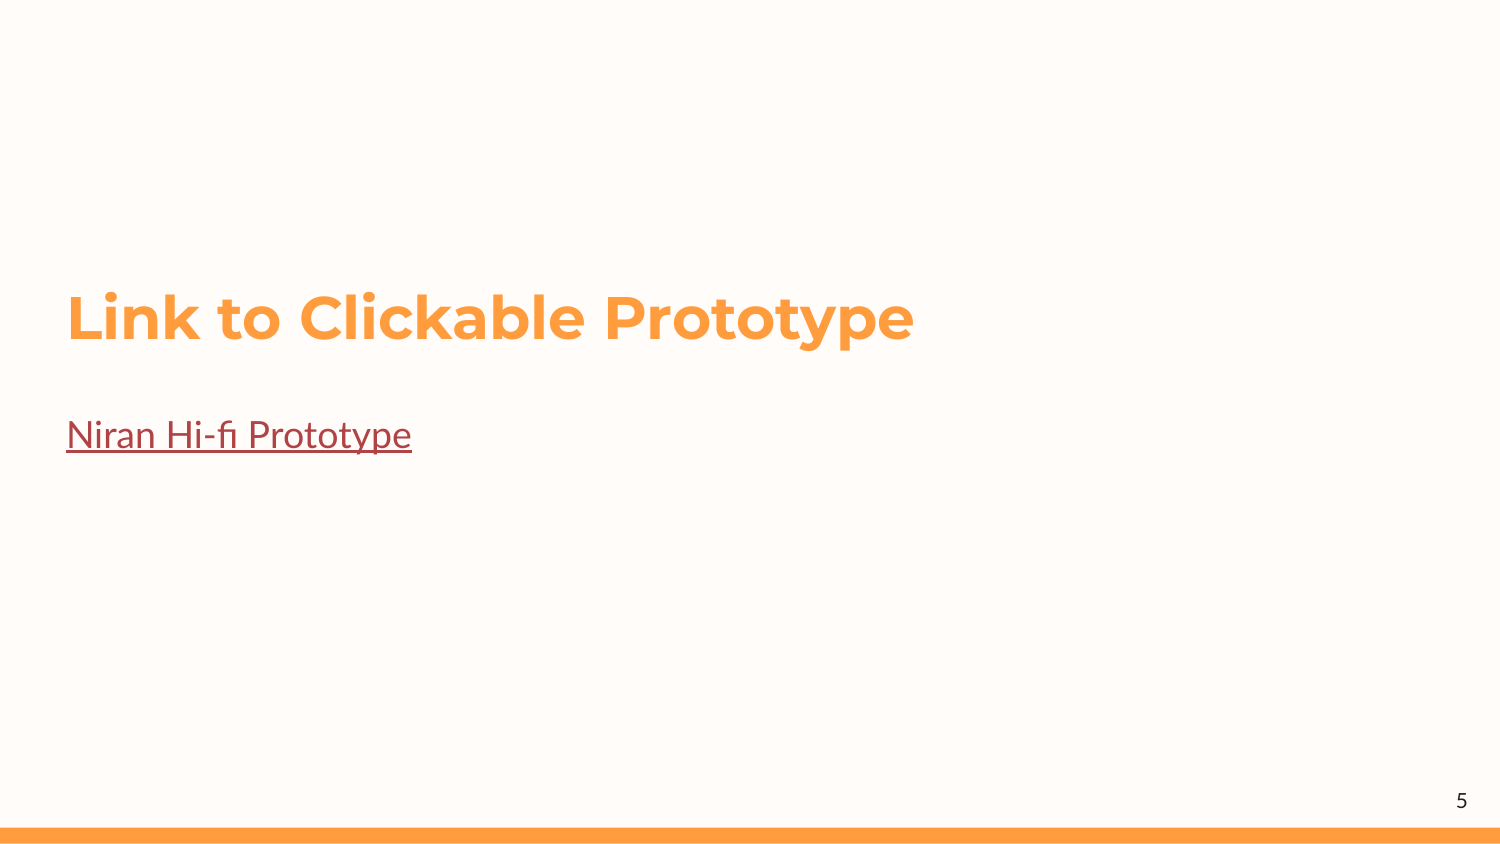

# Link to Clickable Prototype
Niran Hi-fi Prototype

5